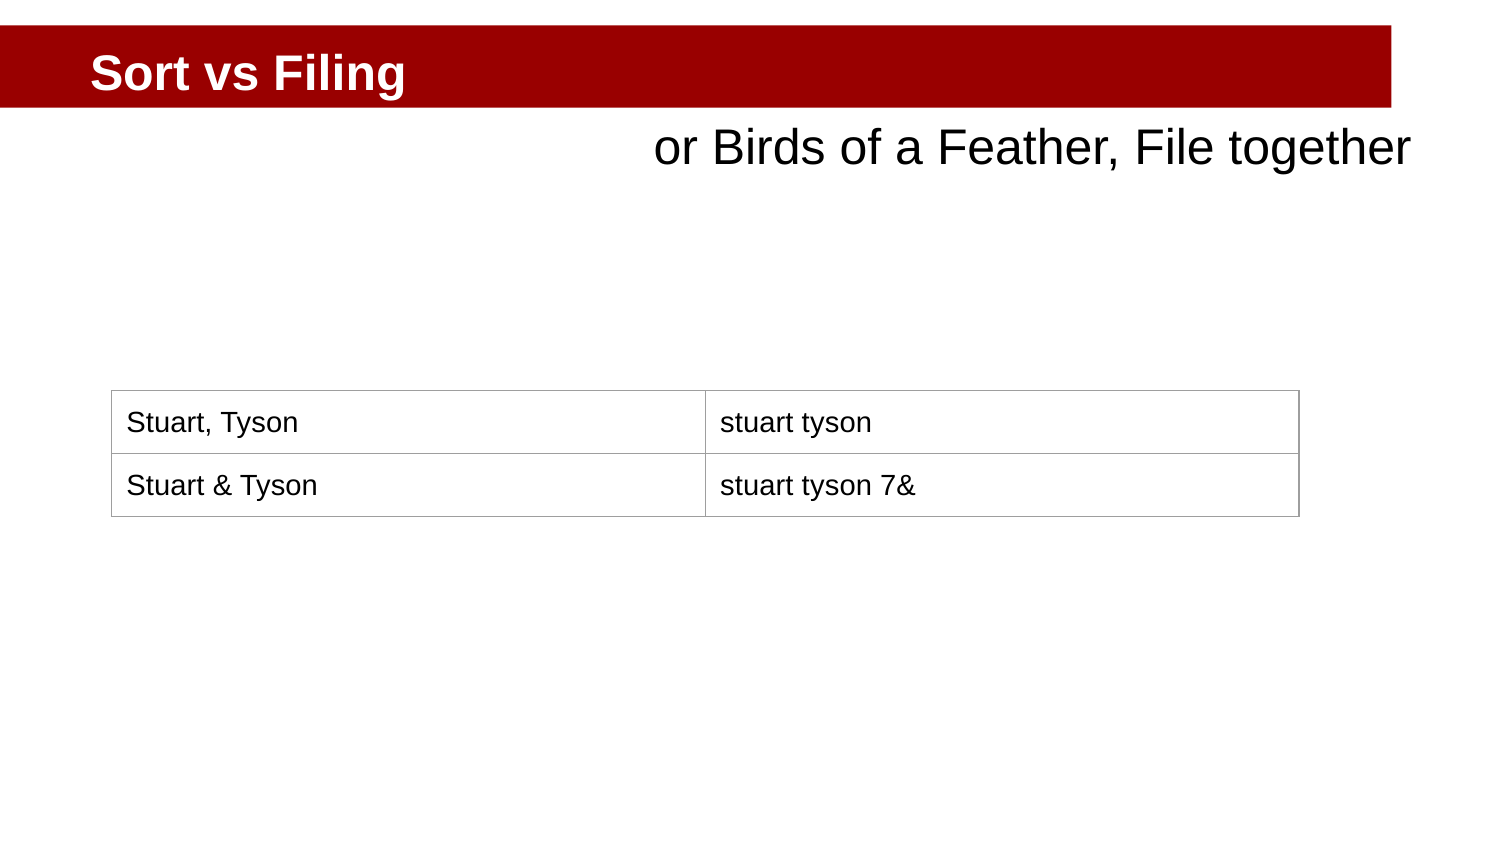

Sort vs Filing

or Birds of a Feather, File together
| Stuart, Tyson | stuart tyson |
| --- | --- |
| Stuart & Tyson | stuart tyson 7& |